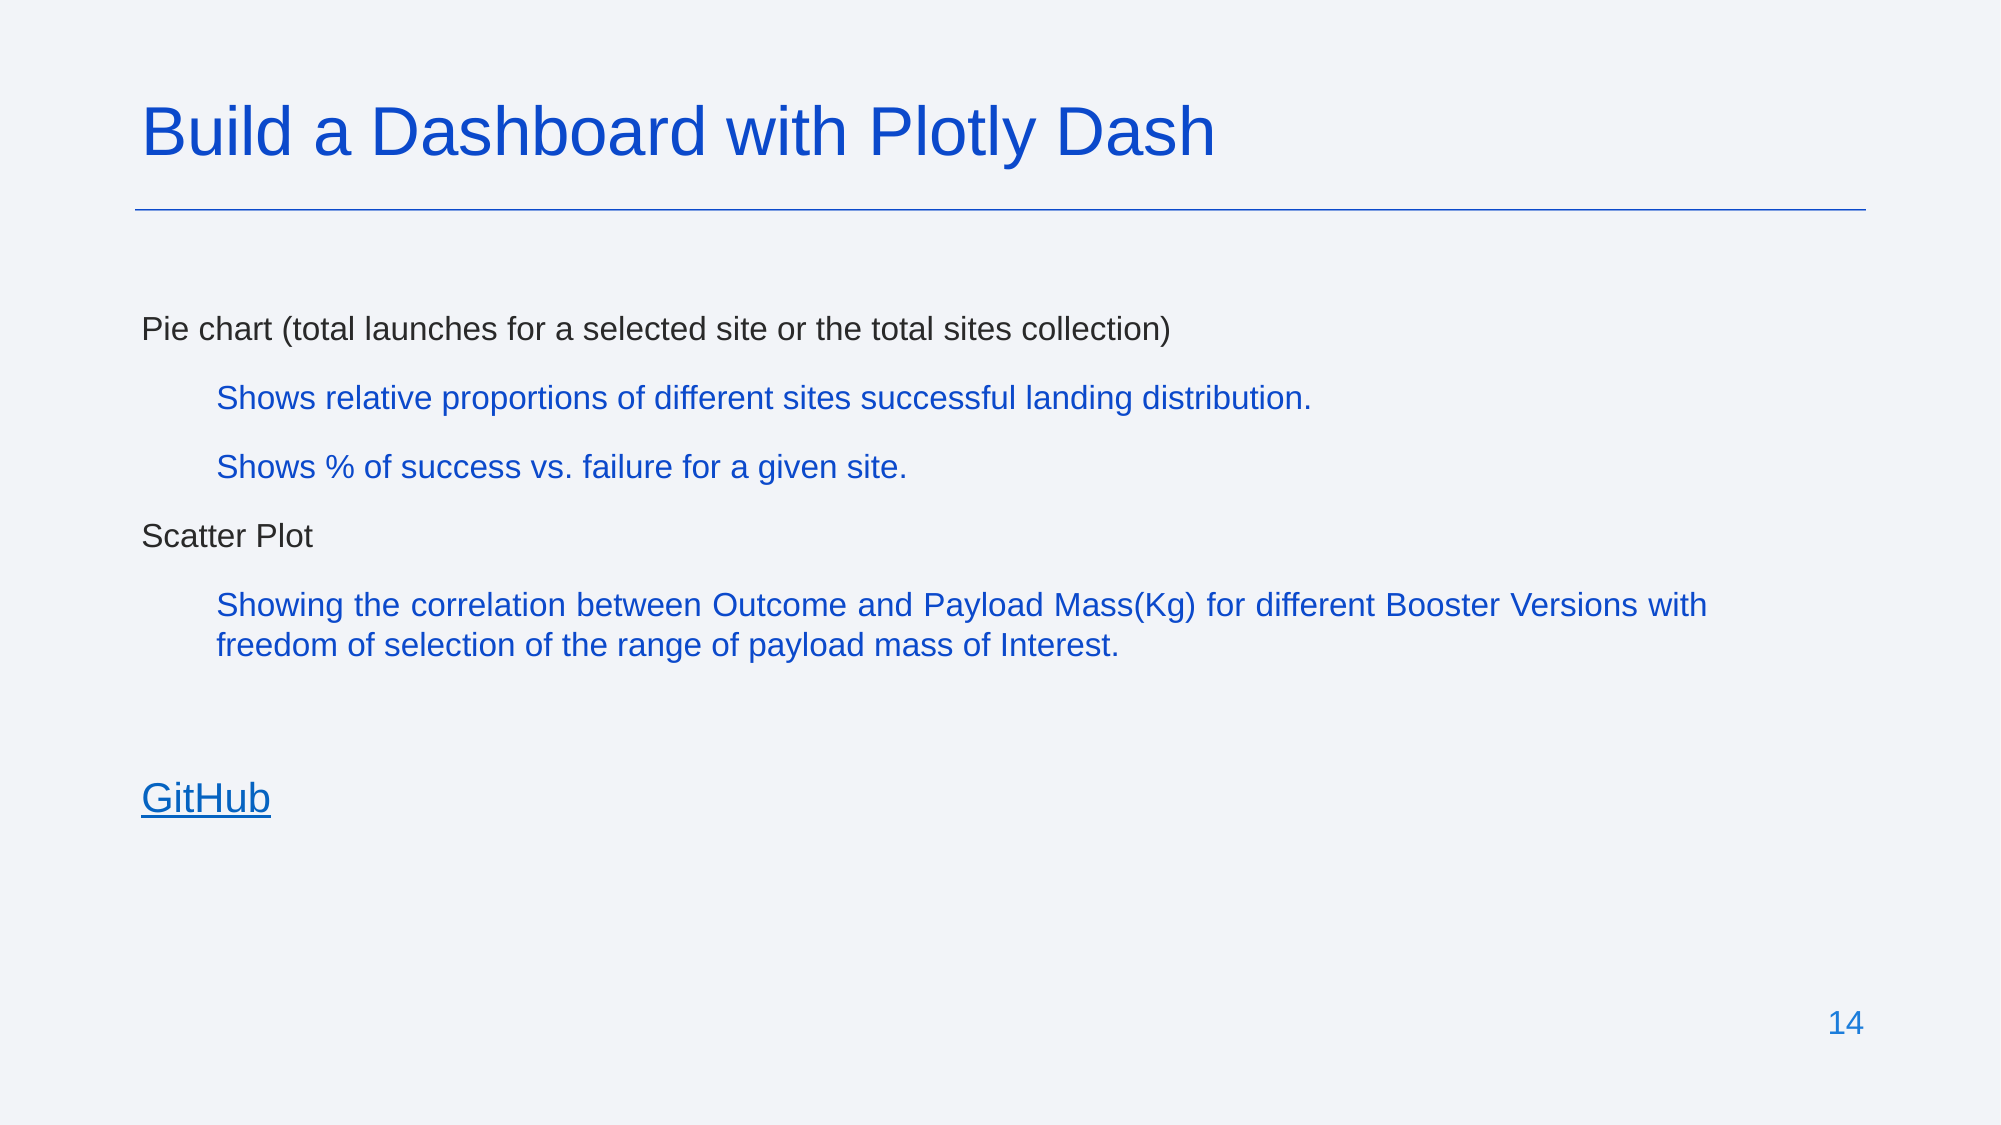

Build a Dashboard with Plotly Dash
Pie chart (total launches for a selected site or the total sites collection)
Shows relative proportions of different sites successful landing distribution.
Shows % of success vs. failure for a given site.
Scatter Plot
Showing the correlation between Outcome and Payload Mass(Kg) for different Booster Versions with freedom of selection of the range of payload mass of Interest.

GitHub
14